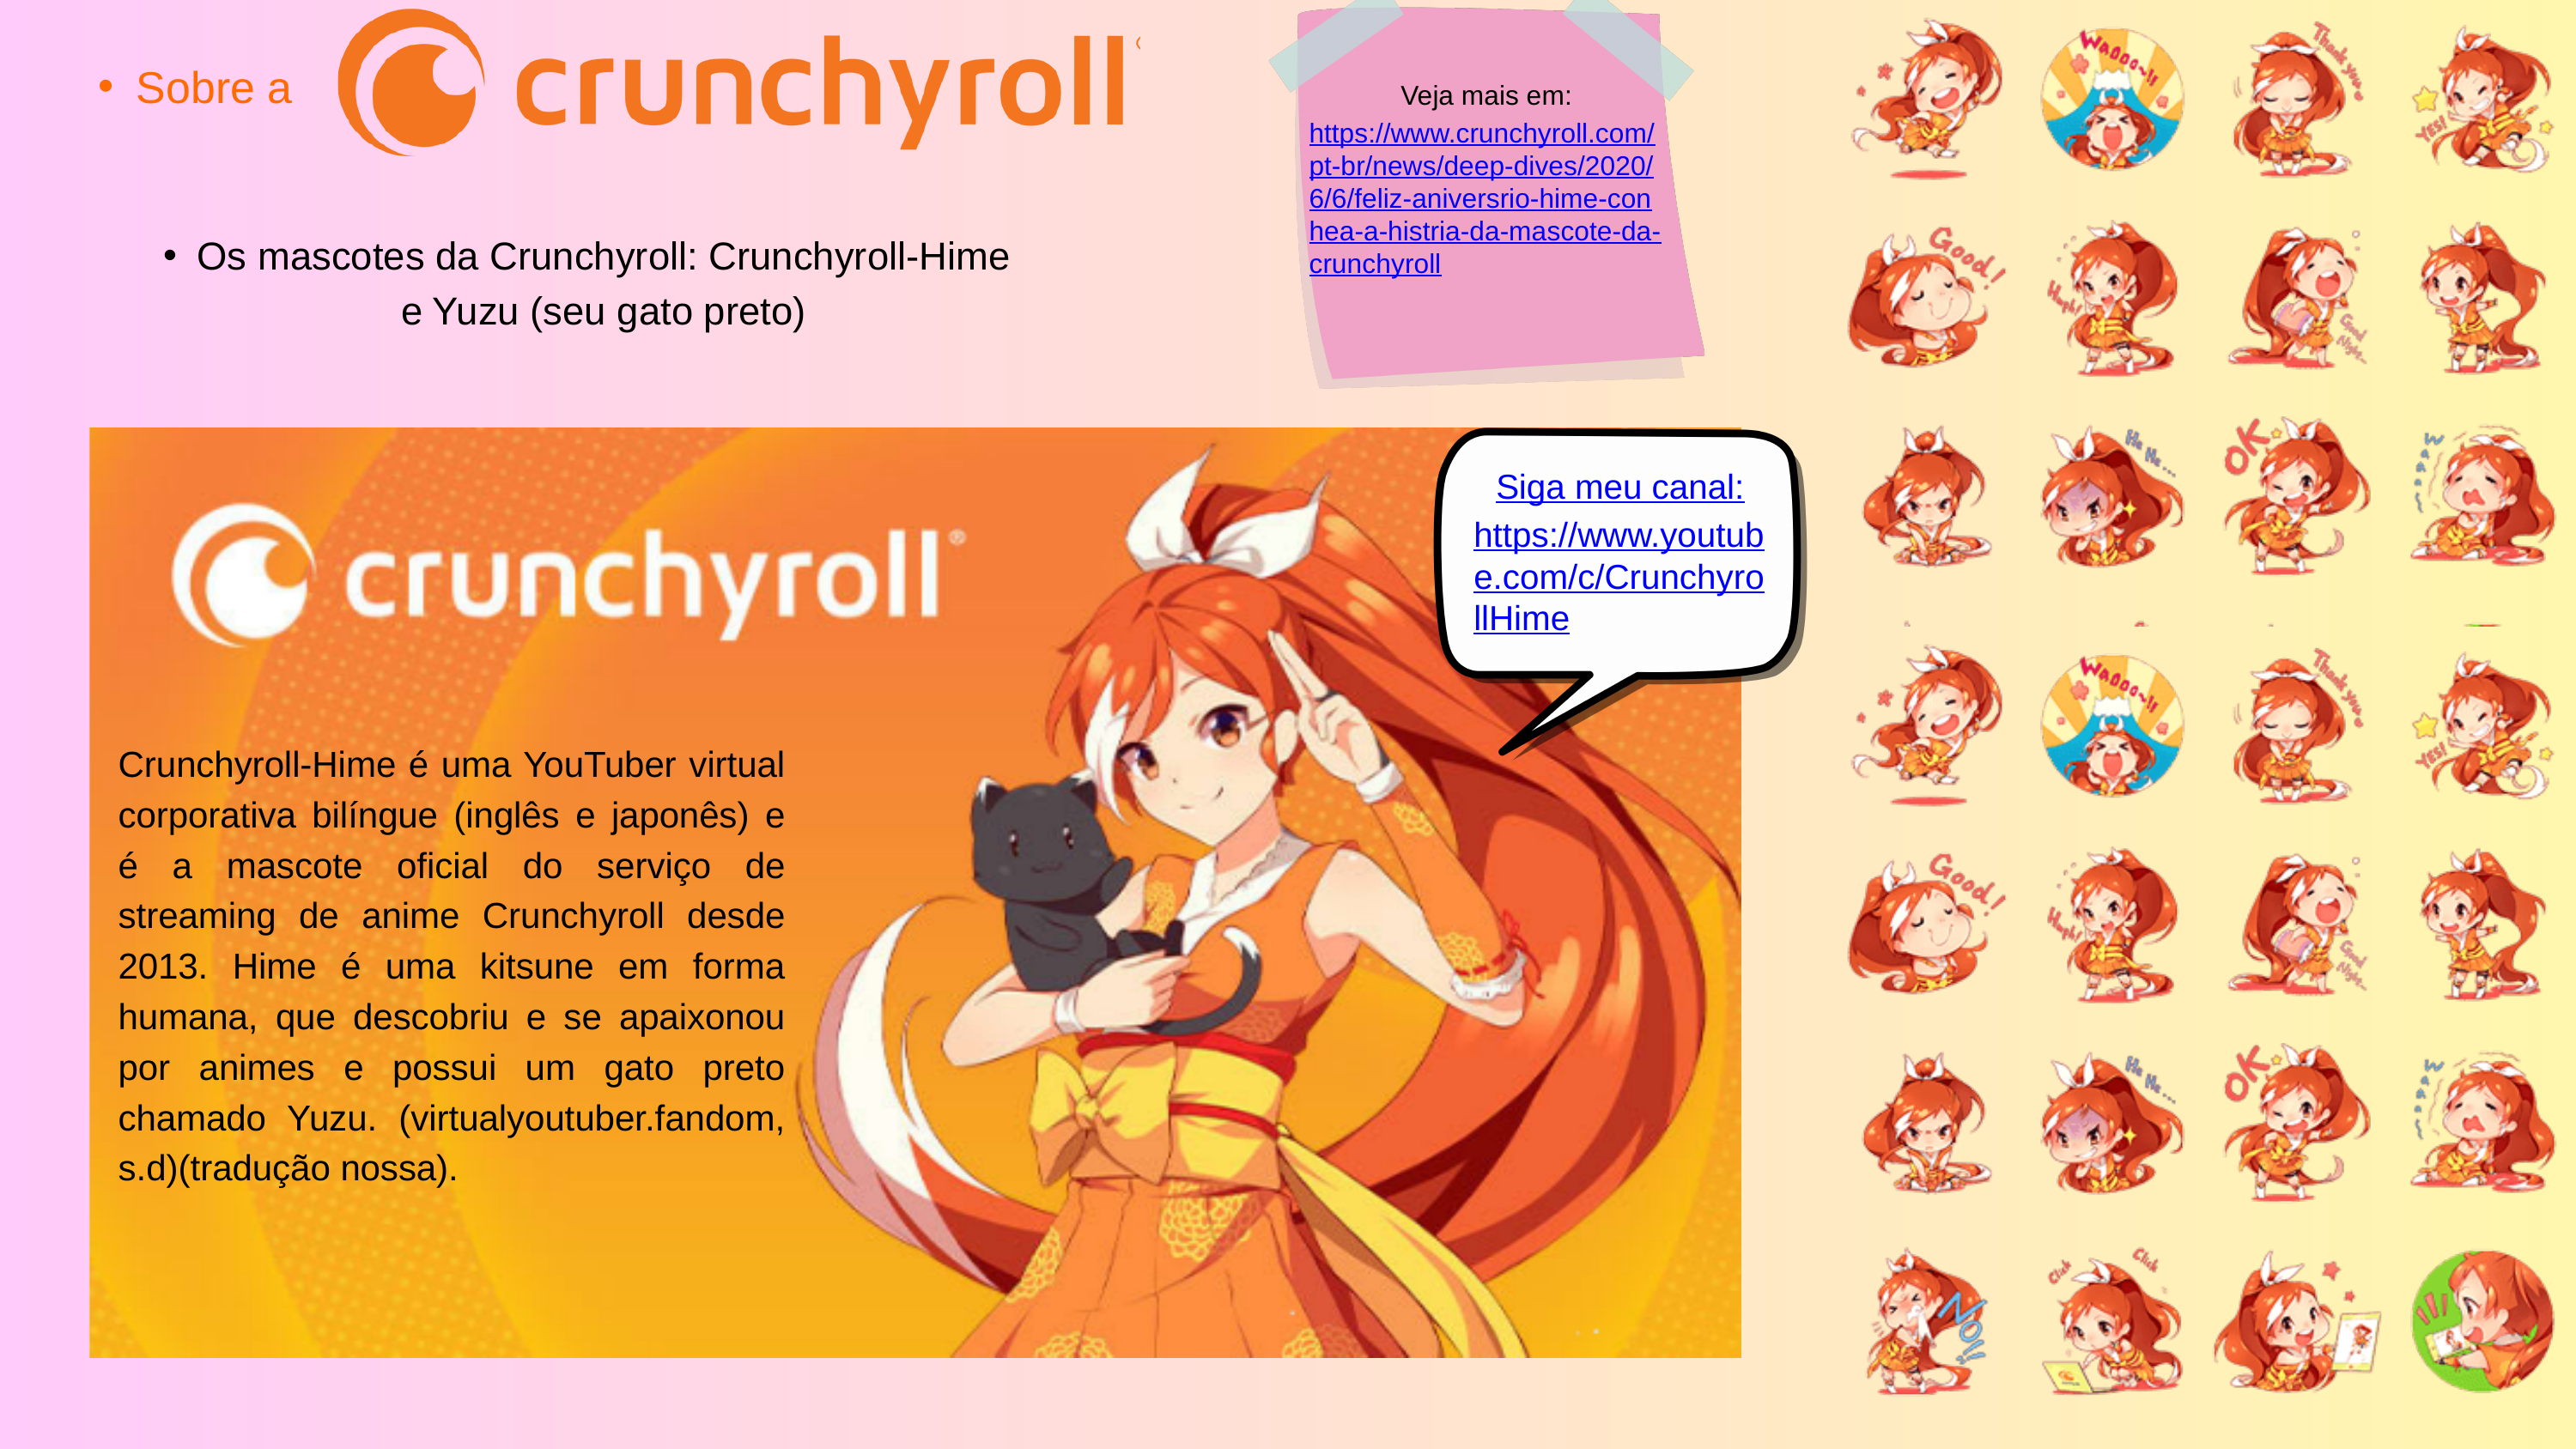

Sobre a
Veja mais em:
https://www.crunchyroll.com/pt-br/news/deep-dives/2020/6/6/feliz-aniversrio-hime-conhea-a-histria-da-mascote-da-crunchyroll
Os mascotes da Crunchyroll: Crunchyroll-Hime e Yuzu (seu gato preto)

Siga meu canal:
https://www.youtube.com/c/CrunchyrollHime

Crunchyroll-Hime é uma YouTuber virtual corporativa bilíngue (inglês e japonês) e é a mascote oficial do serviço de streaming de anime Crunchyroll desde 2013. Hime é uma kitsune em forma humana, que descobriu e se apaixonou por animes e possui um gato preto chamado Yuzu. (virtualyoutuber.fandom, s.d)(tradução nossa).